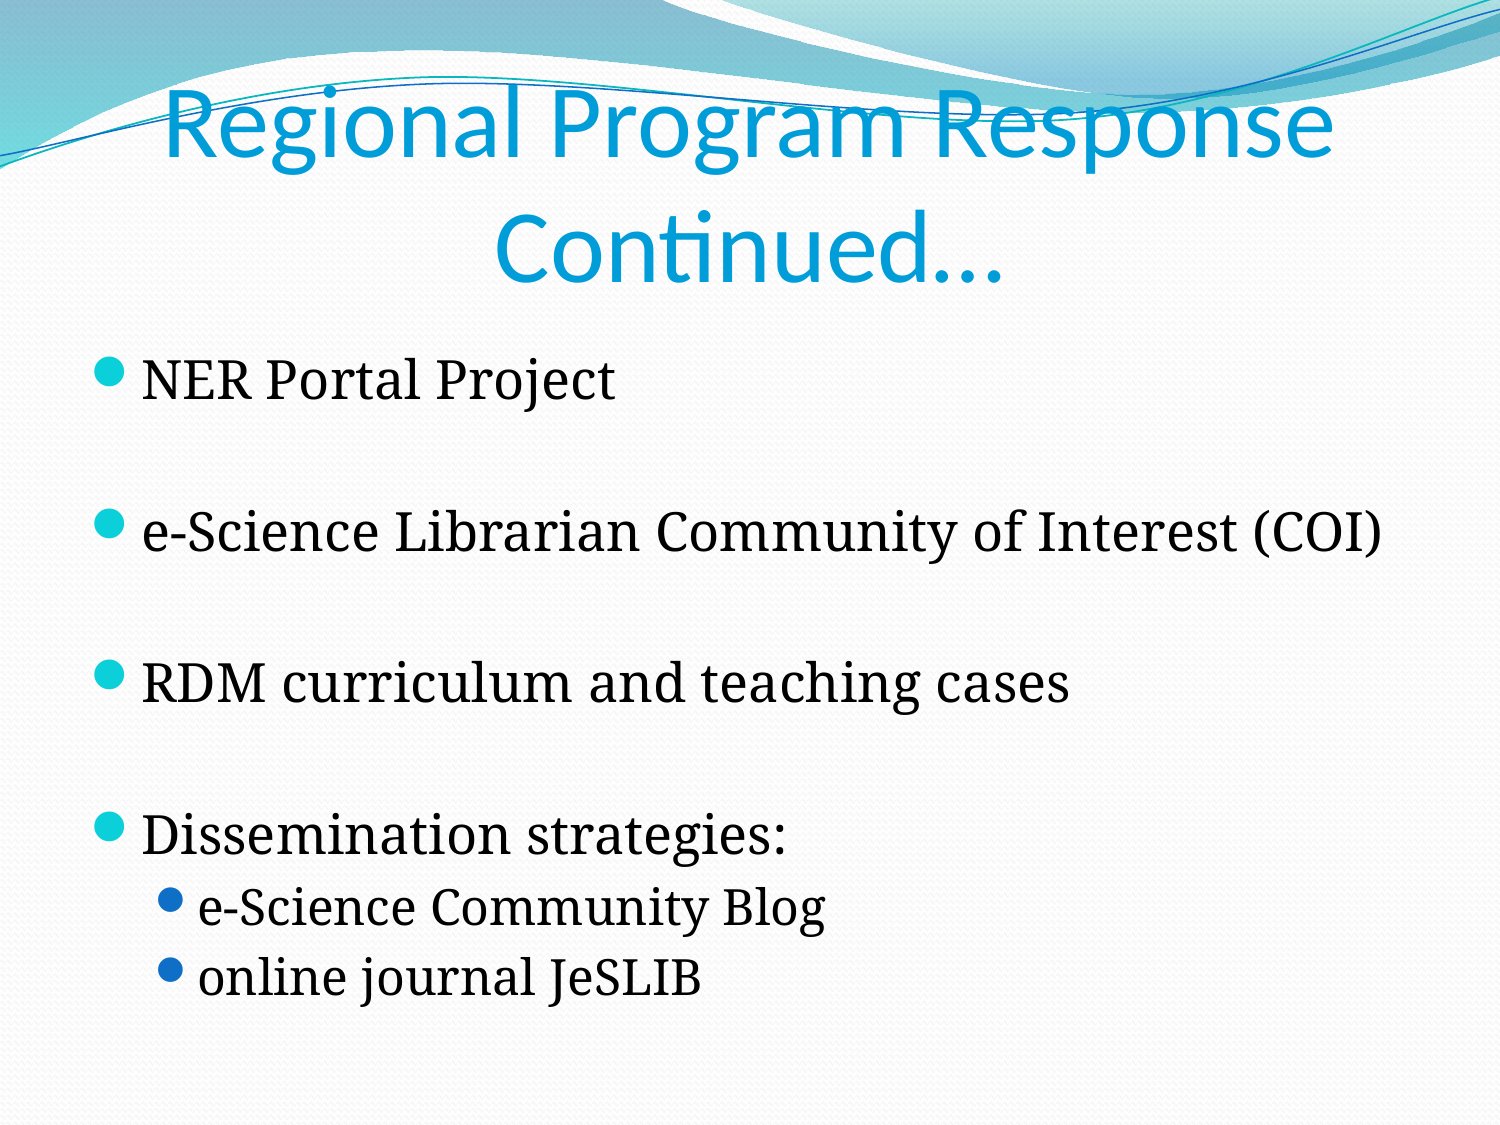

# Regional Program Response Continued…

NER Portal Project

e-Science Librarian Community of Interest (COI)

RDM curriculum and teaching cases

Dissemination strategies:
e-Science Community Blog
online journal JeSLIB